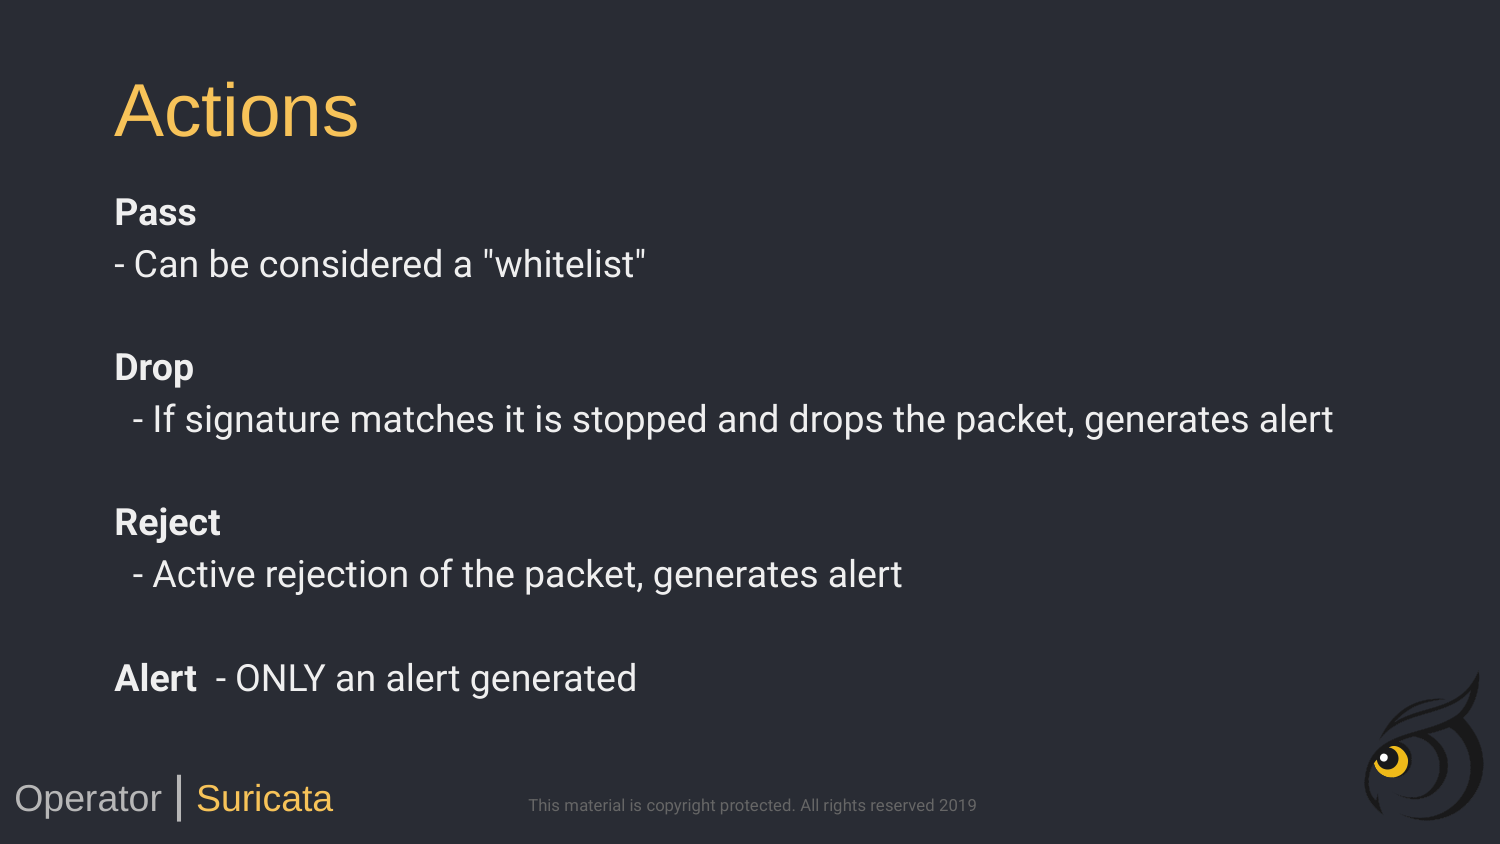

# Actions
Pass
- Can be considered a "whitelist"

Drop
  - If signature matches it is stopped and drops the packet, generates alert

Reject
  - Active rejection of the packet, generates alert

Alert  - ONLY an alert generated